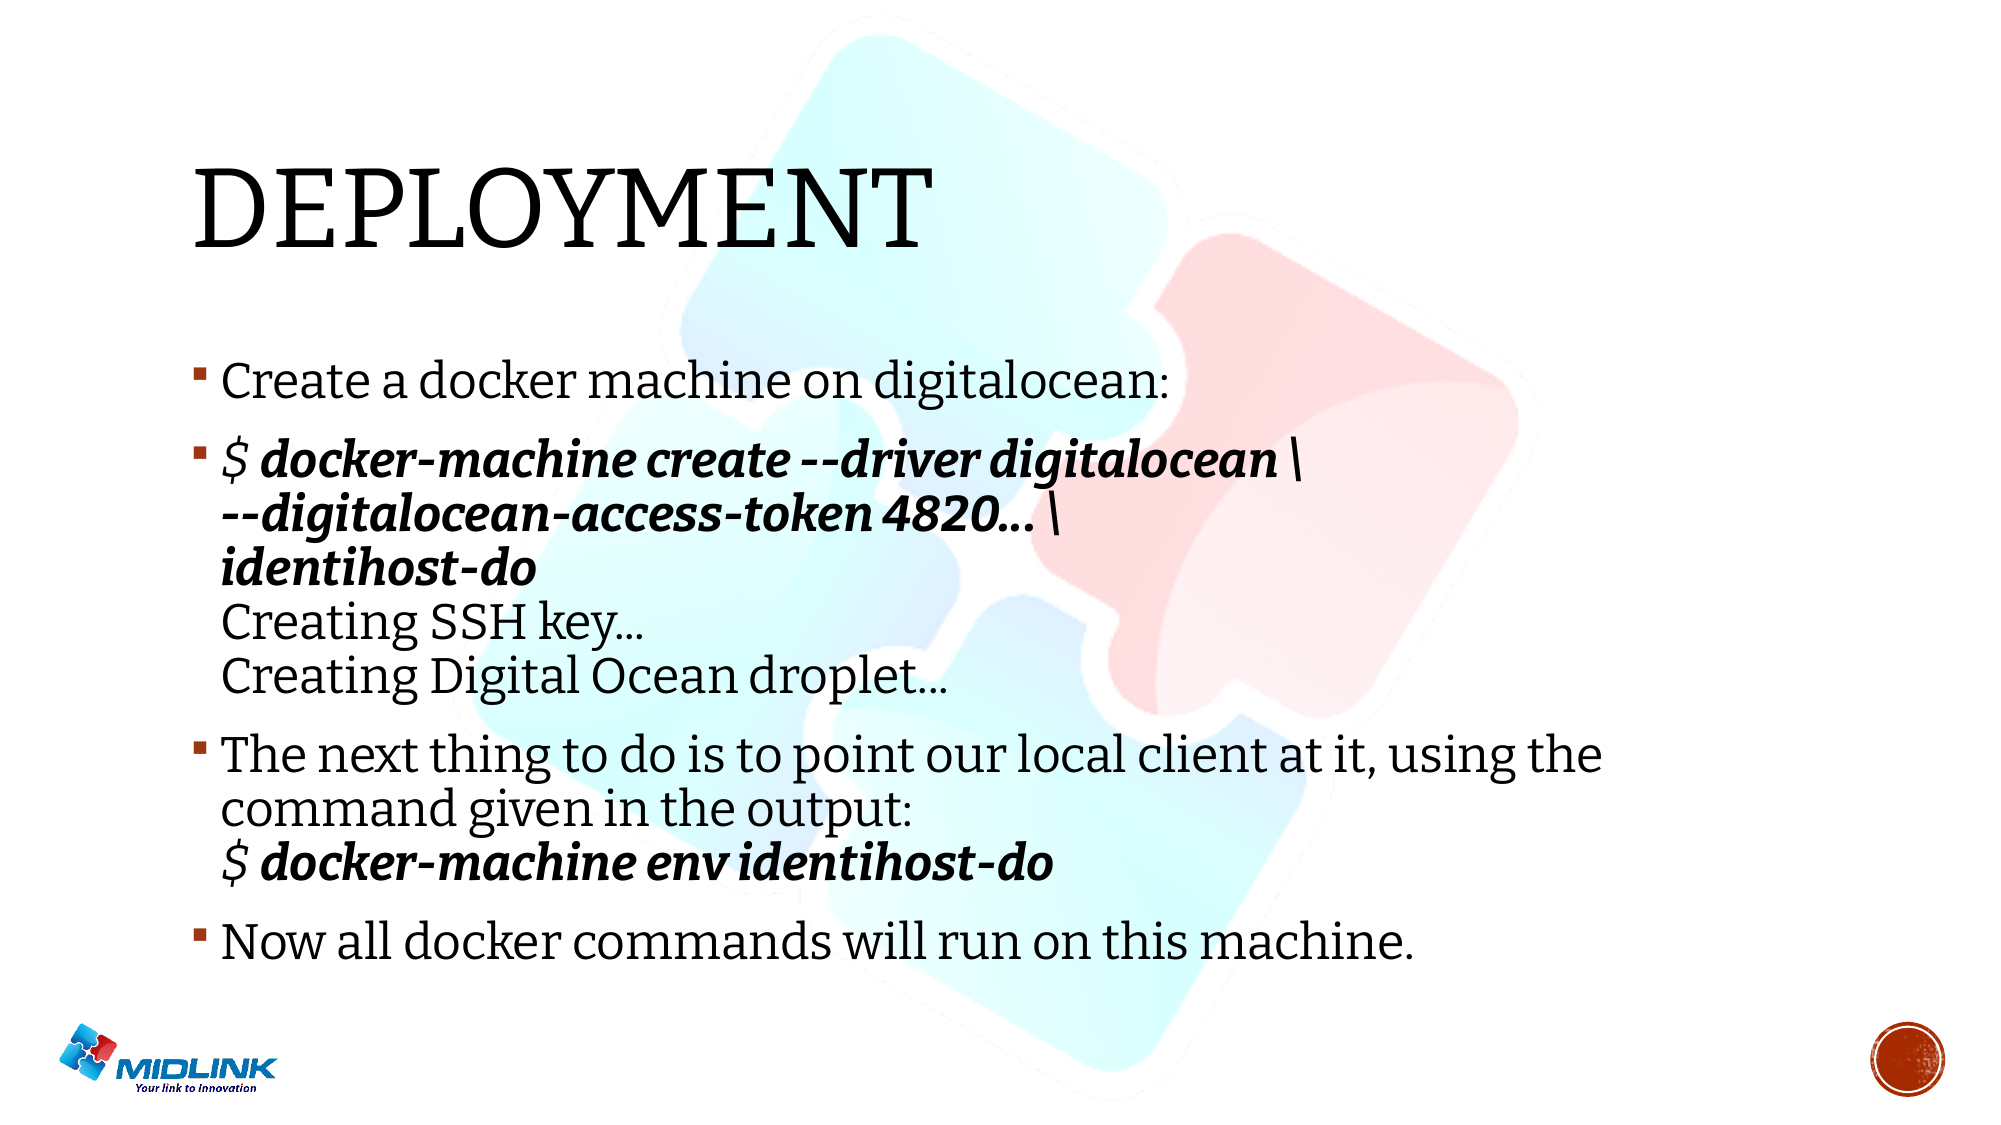

# deployment
Create a docker machine on digitalocean:
$ docker-machine create --driver digitalocean \
--digitalocean-access-token 4820... \
identihost-do
Creating SSH key...
Creating Digital Ocean droplet...
The next thing to do is to point our local client at it, using the command given in the output:
$ docker-machine env identihost-do
Now all docker commands will run on this machine.